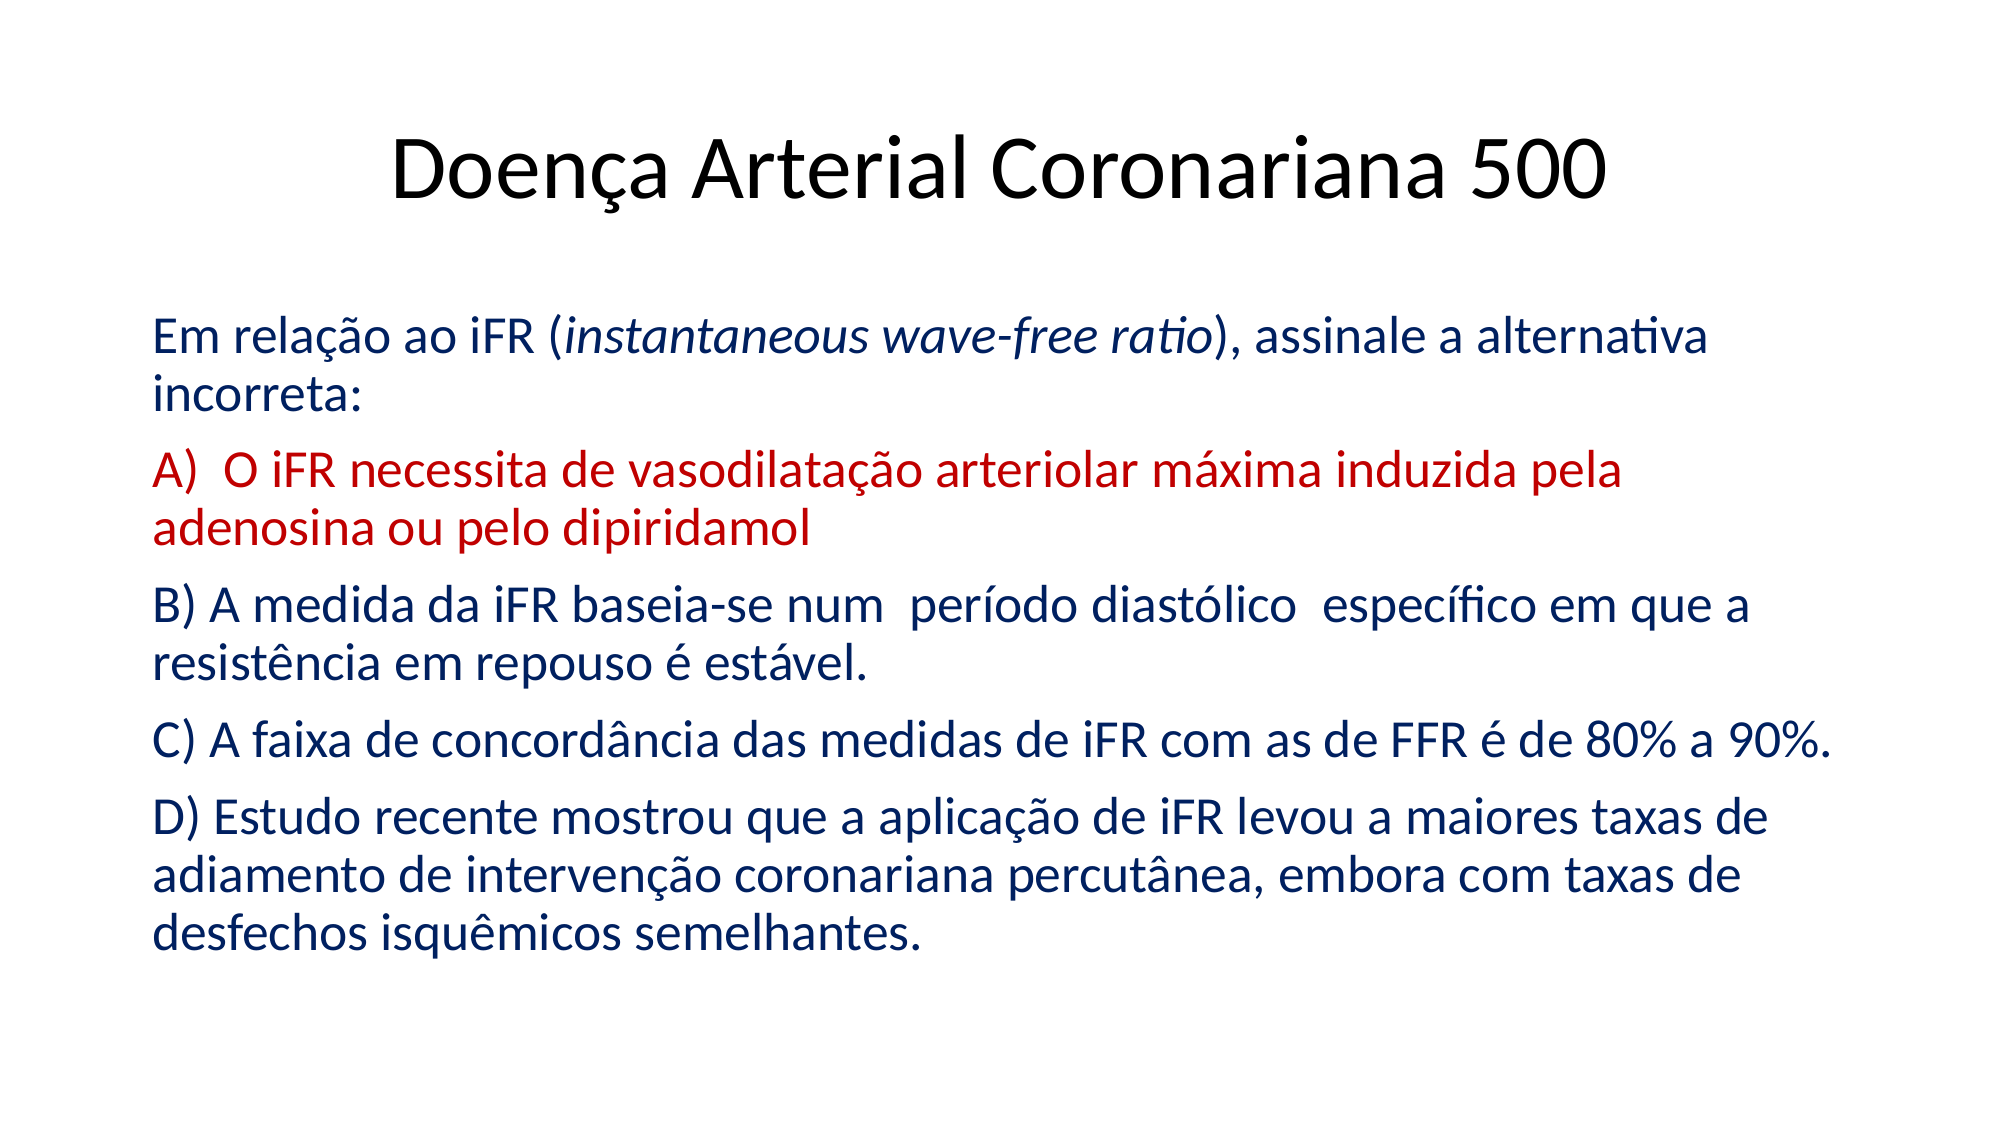

# Doença Arterial Coronariana 500
Em relação ao iFR (instantaneous wave-free ratio), assinale a alternativa incorreta:
A)  O iFR necessita de vasodilatação arteriolar máxima induzida pela adenosina ou pelo dipiridamol
B) A medida da iFR baseia-se num  período diastólico  específico em que a resistência em repouso é estável.
C) A faixa de concordância das medidas de iFR com as de FFR é de 80% a 90%.
D) Estudo recente mostrou que a aplicação de iFR levou a maiores taxas de adiamento de intervenção coronariana percutânea, embora com taxas de desfechos isquêmicos semelhantes.